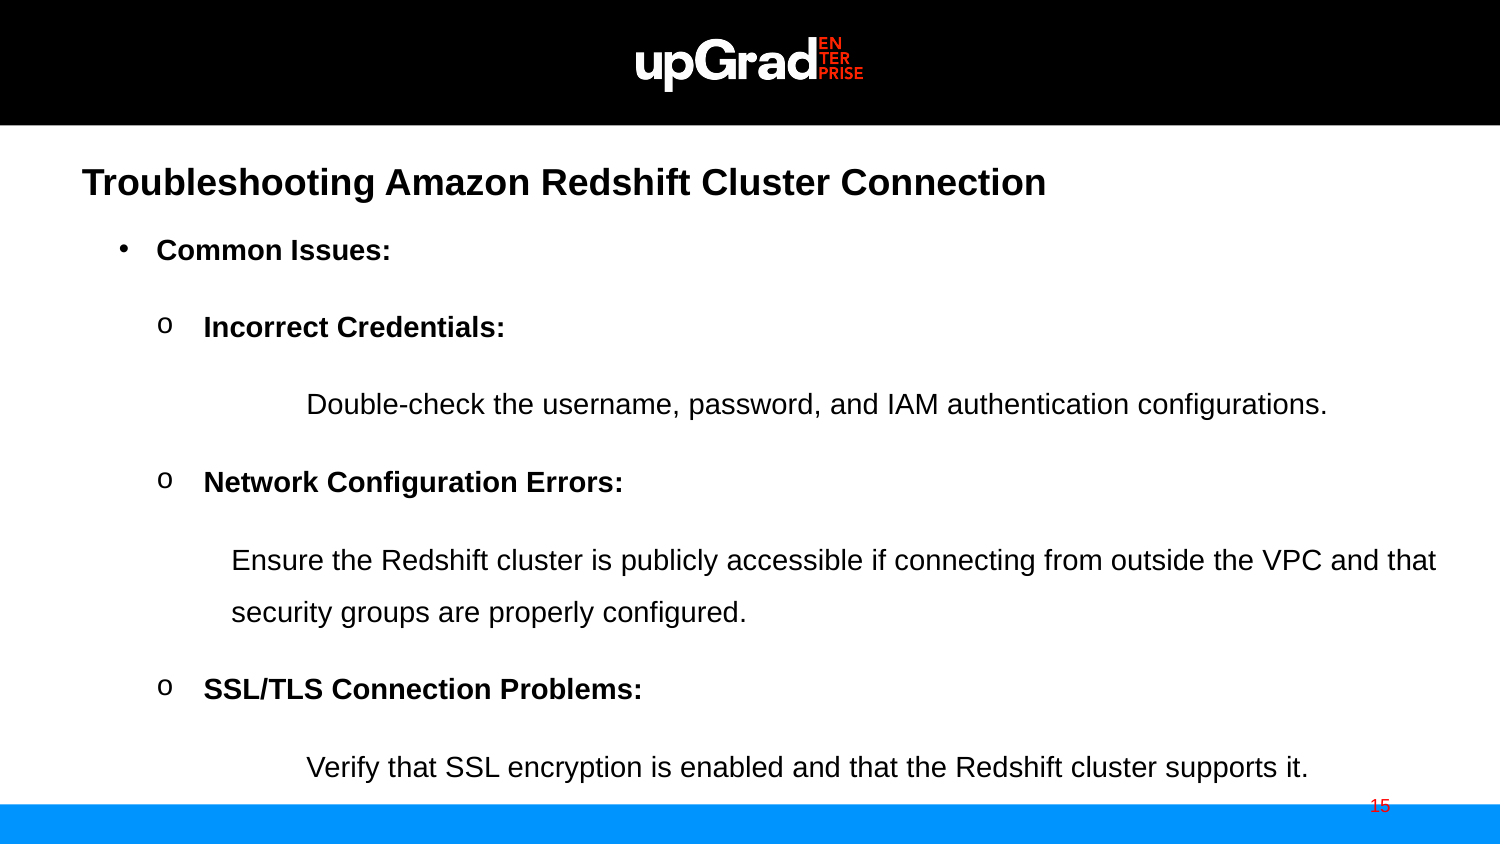

Troubleshooting Amazon Redshift Cluster Connection
Common Issues:
Incorrect Credentials:
	Double-check the username, password, and IAM authentication configurations.
Network Configuration Errors:
	Ensure the Redshift cluster is publicly accessible if connecting from outside the VPC and that security groups are properly configured.
SSL/TLS Connection Problems:
	Verify that SSL encryption is enabled and that the Redshift cluster supports it.
15